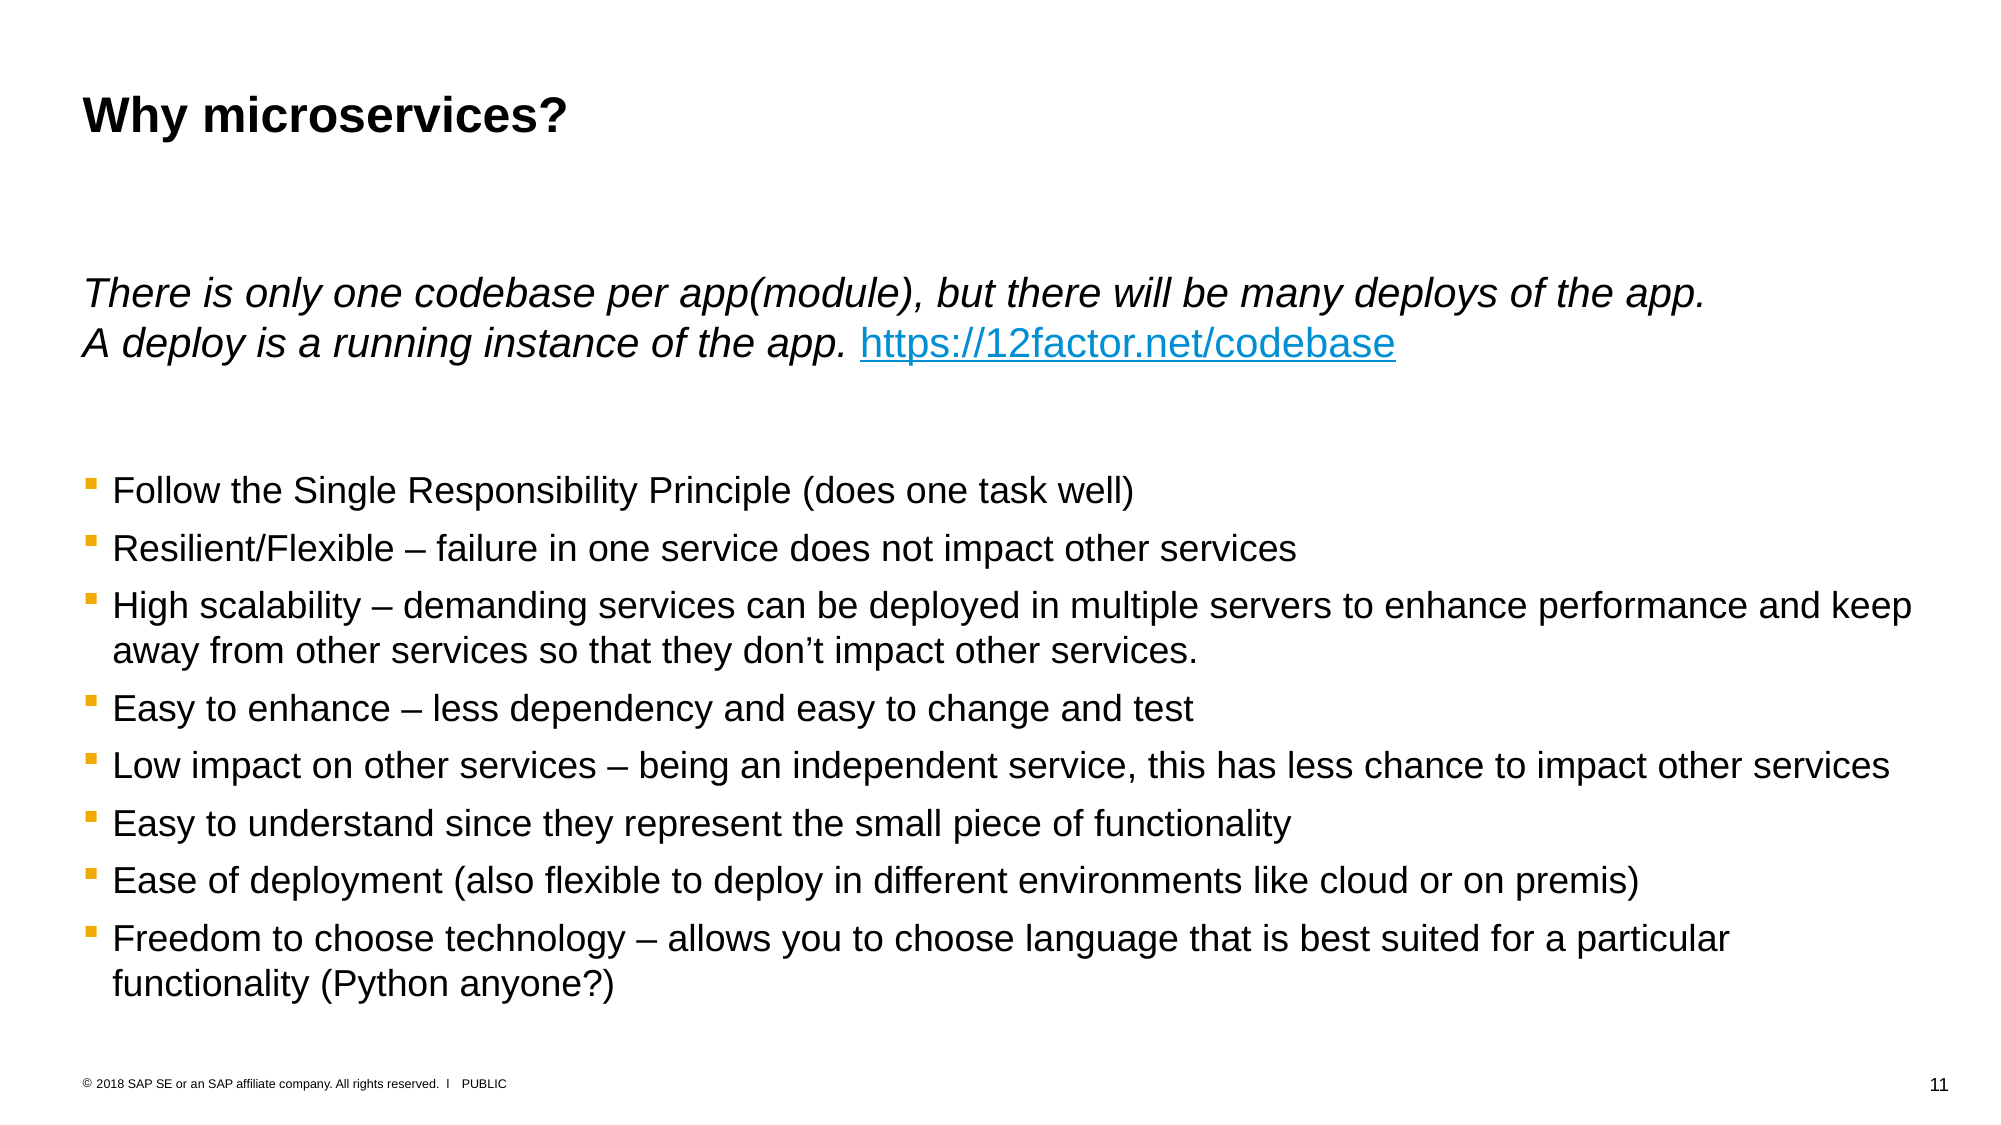

# Why microservices?
There is only one codebase per app(module), but there will be many deploys of the app. A deploy is a running instance of the app. https://12factor.net/codebase

Follow the Single Responsibility Principle (does one task well)
Resilient/Flexible – failure in one service does not impact other services
High scalability – demanding services can be deployed in multiple servers to enhance performance and keep away from other services so that they don’t impact other services.
Easy to enhance – less dependency and easy to change and test
Low impact on other services – being an independent service, this has less chance to impact other services
Easy to understand since they represent the small piece of functionality
Ease of deployment (also flexible to deploy in different environments like cloud or on premis)
Freedom to choose technology – allows you to choose language that is best suited for a particular functionality (Python anyone?)